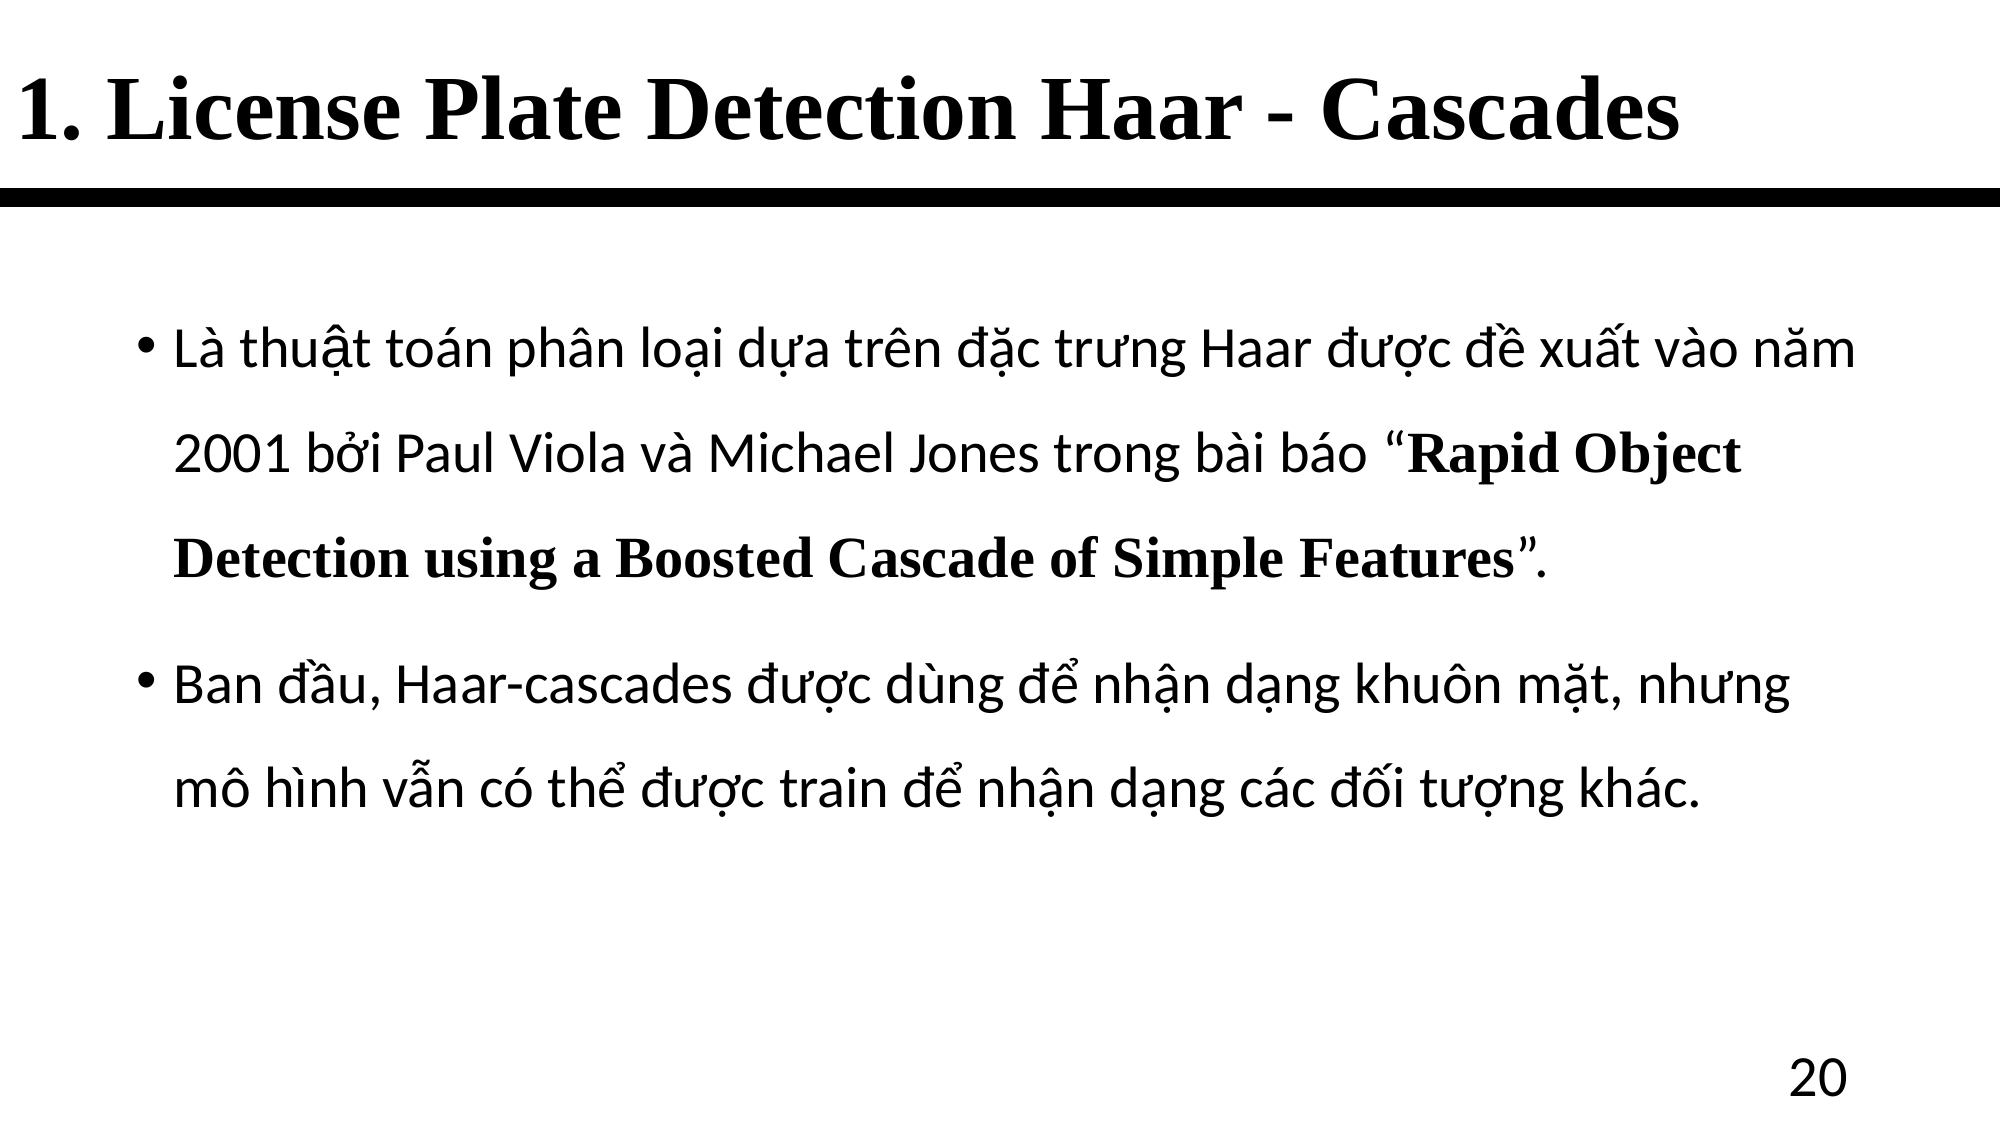

# 1. License Plate Detection Haar - Cascades
Là thuật toán phân loại dựa trên đặc trưng Haar được đề xuất vào năm 2001 bởi Paul Viola và Michael Jones trong bài báo “Rapid Object Detection using a Boosted Cascade of Simple Features”.
Ban đầu, Haar-cascades được dùng để nhận dạng khuôn mặt, nhưng mô hình vẫn có thể được train để nhận dạng các đối tượng khác.
20